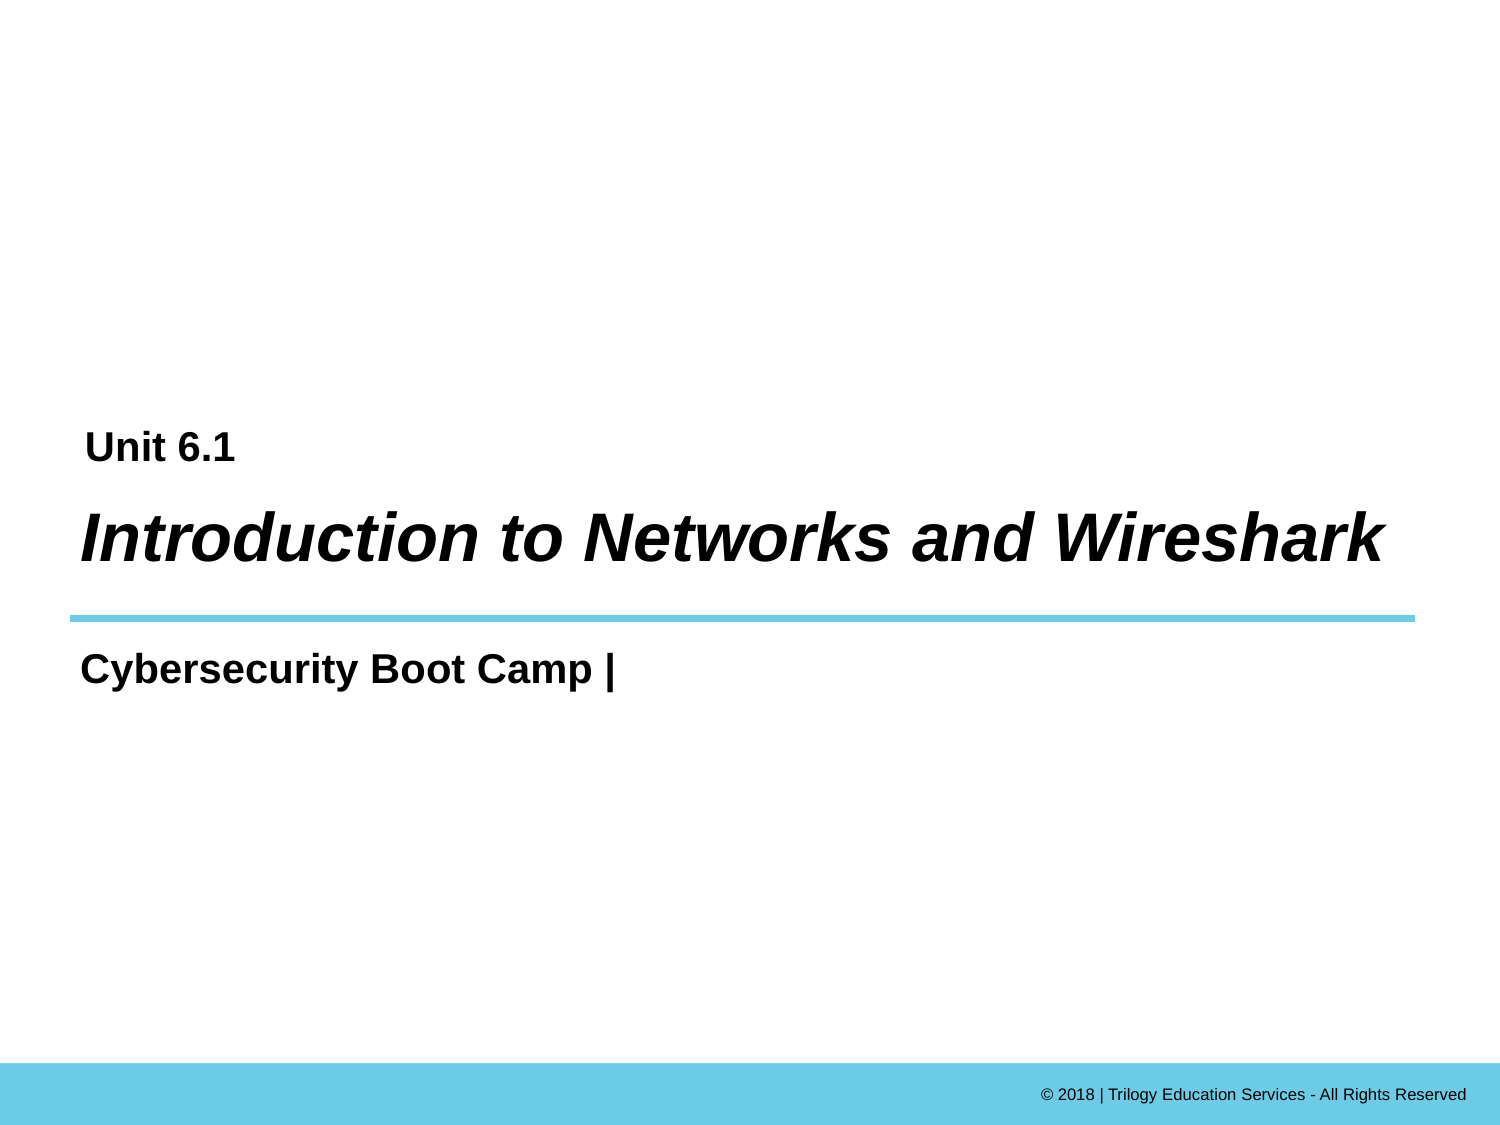

Unit 6.1
# Introduction to Networks and Wireshark
Cybersecurity Boot Camp |